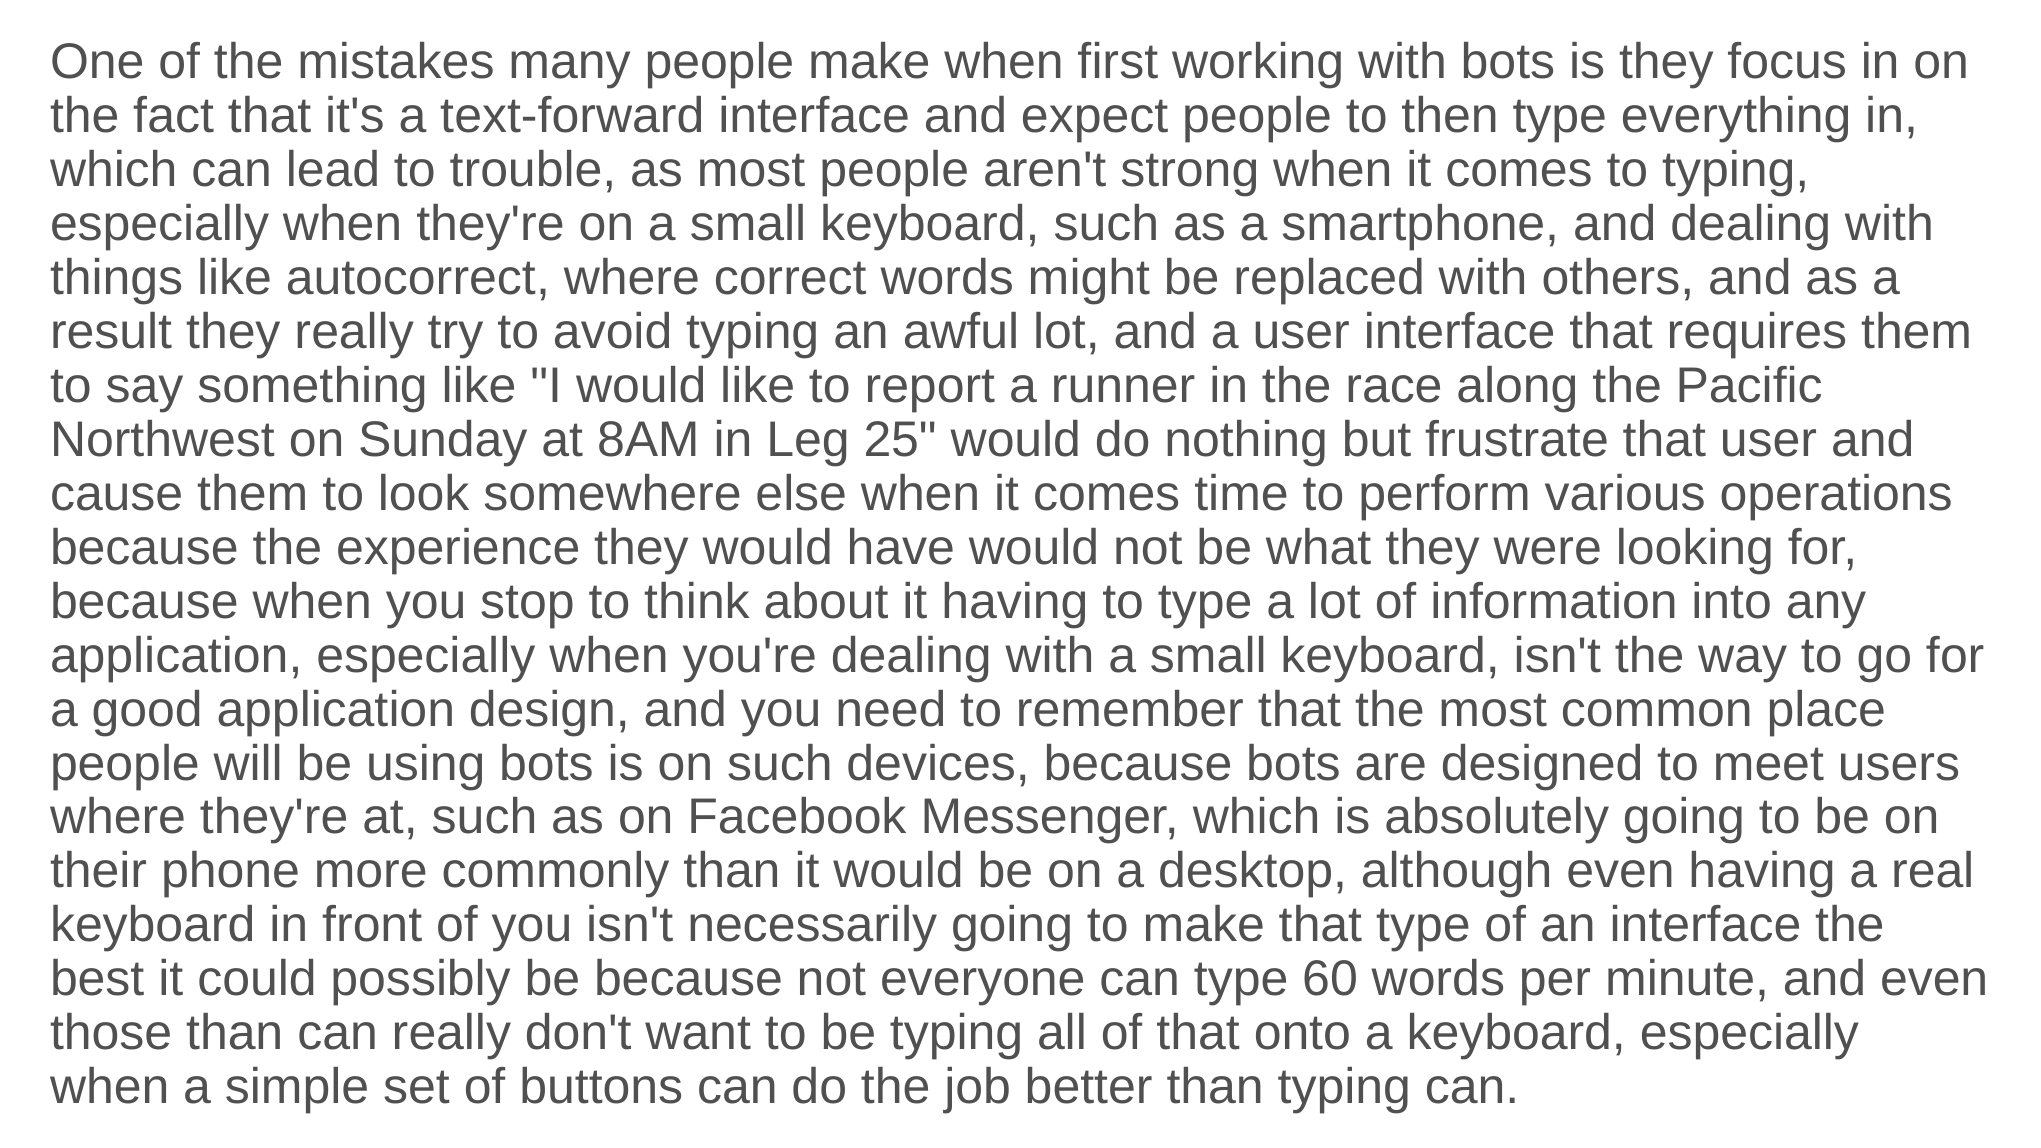

One of the mistakes many people make when first working with bots is they focus in on the fact that it's a text-forward interface and expect people to then type everything in, which can lead to trouble, as most people aren't strong when it comes to typing, especially when they're on a small keyboard, such as a smartphone, and dealing with things like autocorrect, where correct words might be replaced with others, and as a result they really try to avoid typing an awful lot, and a user interface that requires them to say something like "I would like to report a runner in the race along the Pacific Northwest on Sunday at 8AM in Leg 25" would do nothing but frustrate that user and cause them to look somewhere else when it comes time to perform various operations because the experience they would have would not be what they were looking for, because when you stop to think about it having to type a lot of information into any application, especially when you're dealing with a small keyboard, isn't the way to go for a good application design, and you need to remember that the most common place people will be using bots is on such devices, because bots are designed to meet users where they're at, such as on Facebook Messenger, which is absolutely going to be on their phone more commonly than it would be on a desktop, although even having a real keyboard in front of you isn't necessarily going to make that type of an interface the best it could possibly be because not everyone can type 60 words per minute, and even those than can really don't want to be typing all of that onto a keyboard, especially when a simple set of buttons can do the job better than typing can.